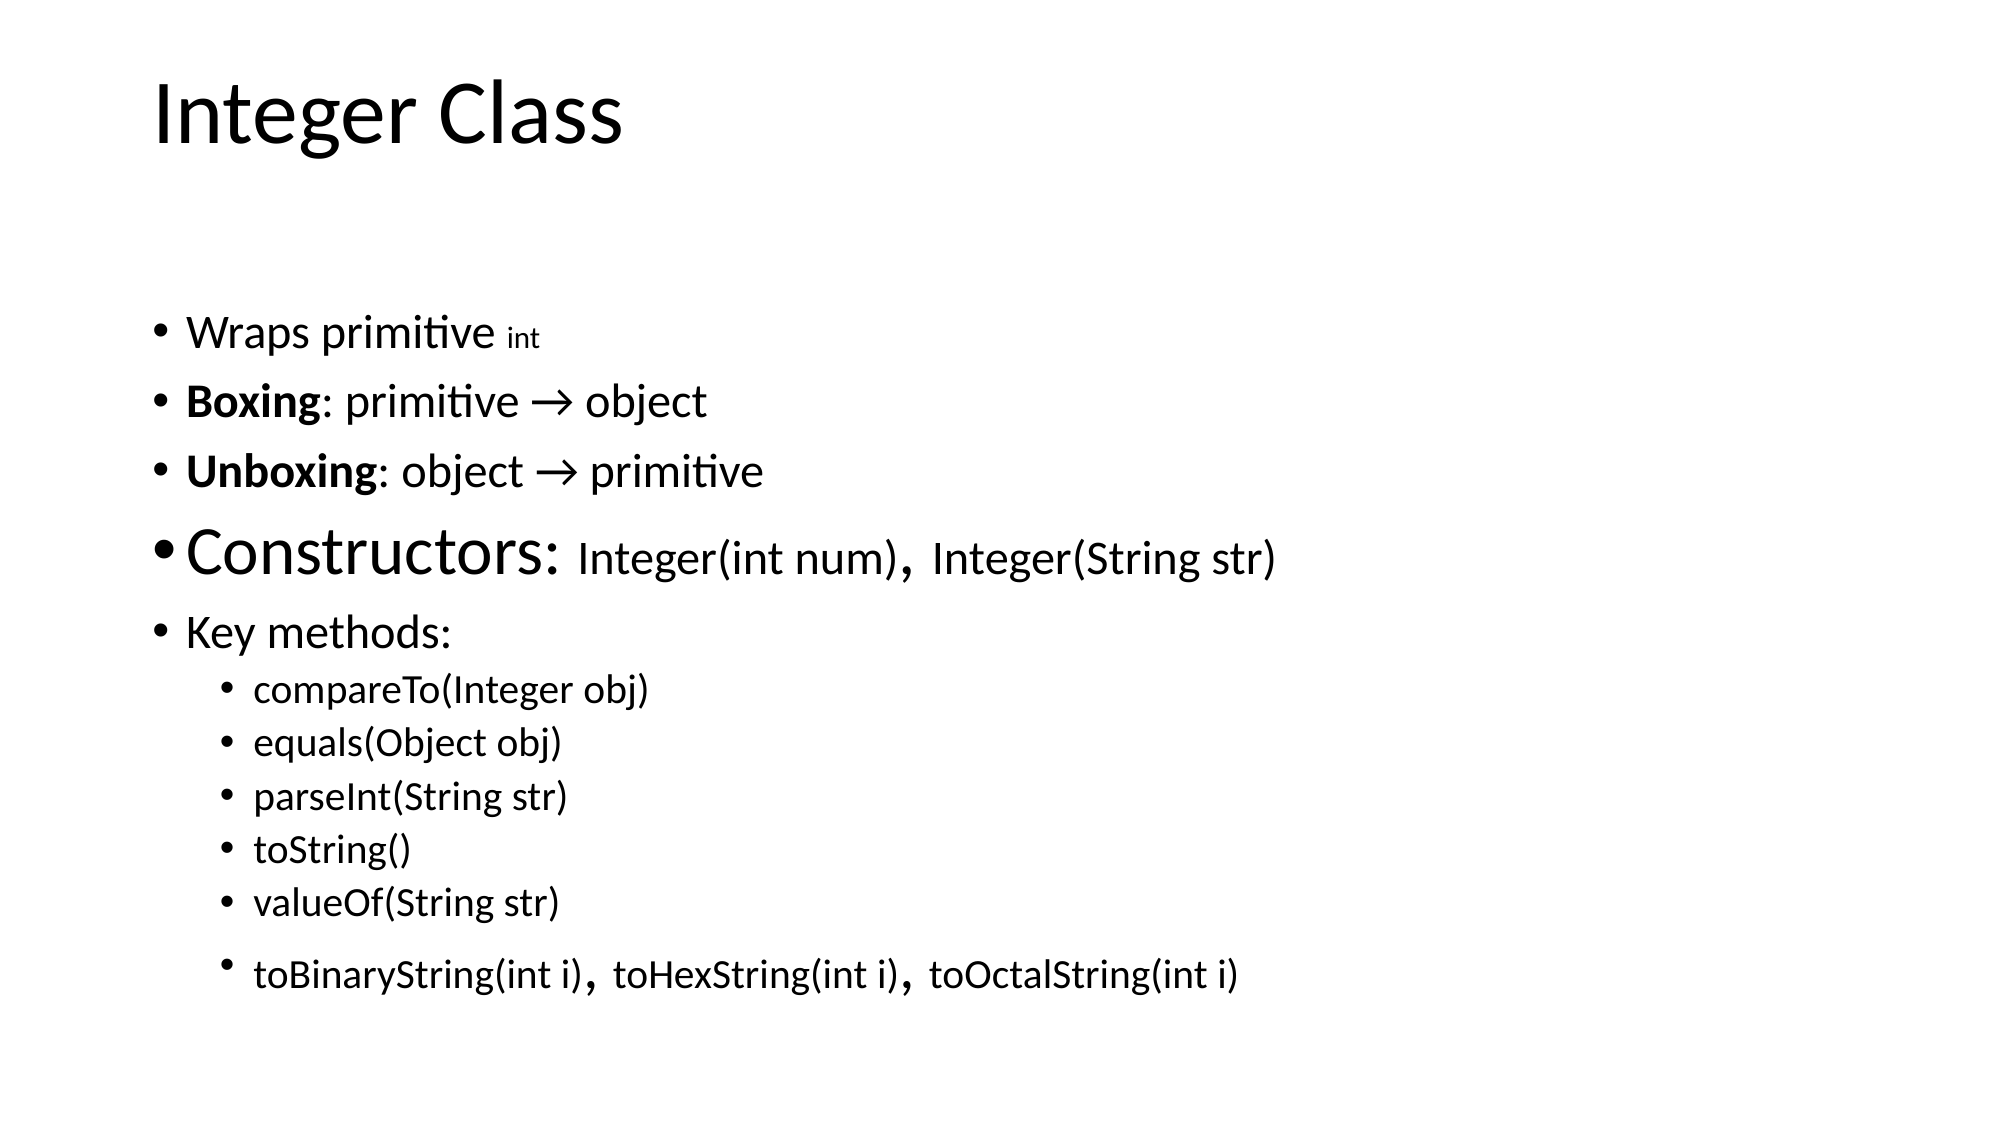

# Integer Class
Wraps primitive int
Boxing: primitive → object
Unboxing: object → primitive
Constructors: Integer(int num), Integer(String str)
Key methods:
compareTo(Integer obj)
equals(Object obj)
parseInt(String str)
toString()
valueOf(String str)
toBinaryString(int i), toHexString(int i), toOctalString(int i)